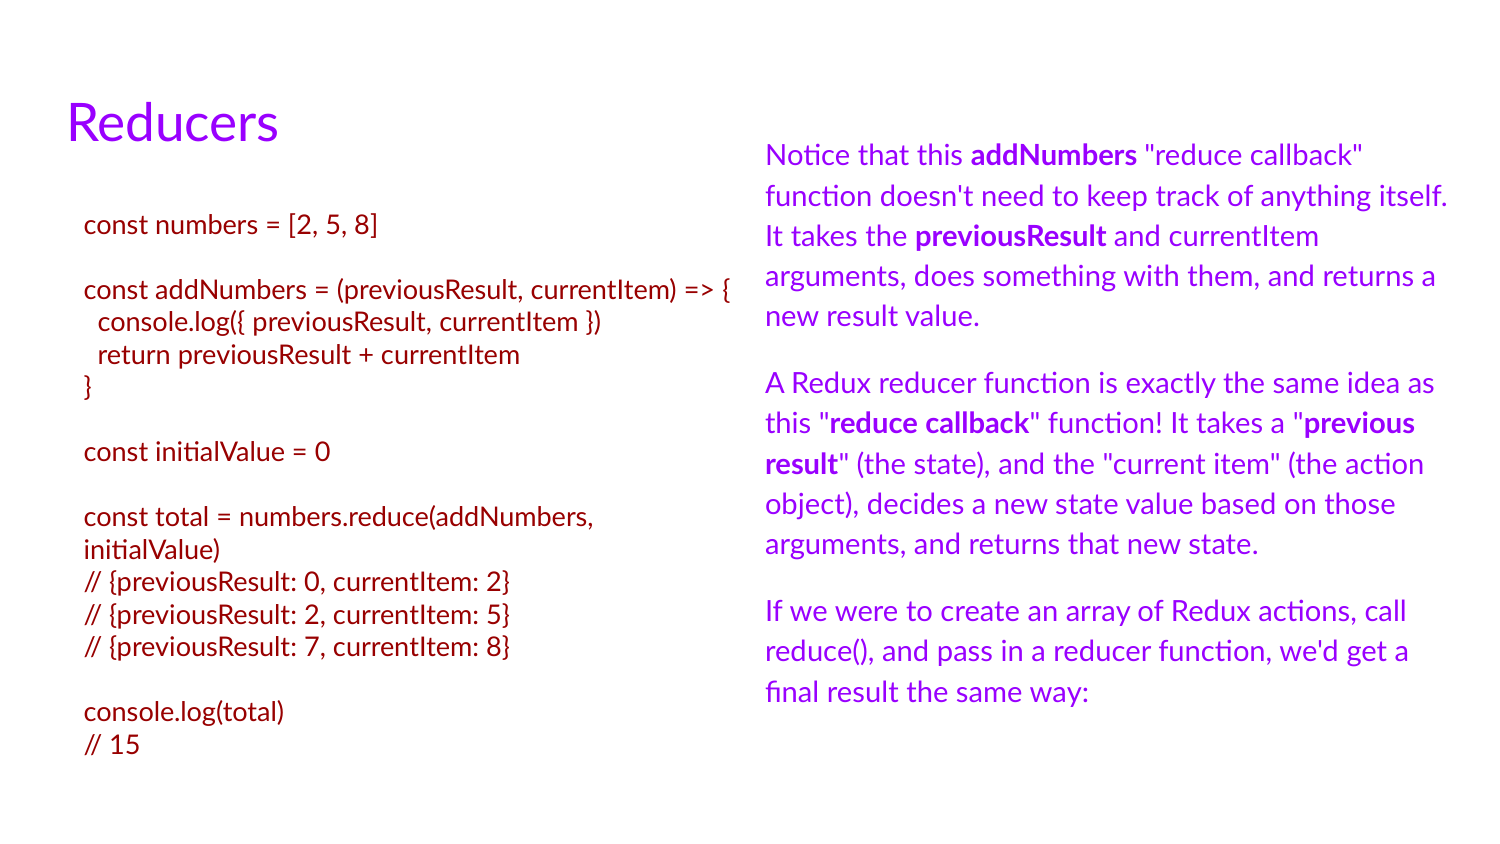

# Reducers
Notice that this addNumbers "reduce callback" function doesn't need to keep track of anything itself. It takes the previousResult and currentItem arguments, does something with them, and returns a new result value.
A Redux reducer function is exactly the same idea as this "reduce callback" function! It takes a "previous result" (the state), and the "current item" (the action object), decides a new state value based on those arguments, and returns that new state.
If we were to create an array of Redux actions, call reduce(), and pass in a reducer function, we'd get a final result the same way:

const numbers = [2, 5, 8]

const addNumbers = (previousResult, currentItem) => {
  console.log({ previousResult, currentItem })
  return previousResult + currentItem
}

const initialValue = 0

const total = numbers.reduce(addNumbers, initialValue)
// {previousResult: 0, currentItem: 2}
// {previousResult: 2, currentItem: 5}
// {previousResult: 7, currentItem: 8}

console.log(total)
// 15